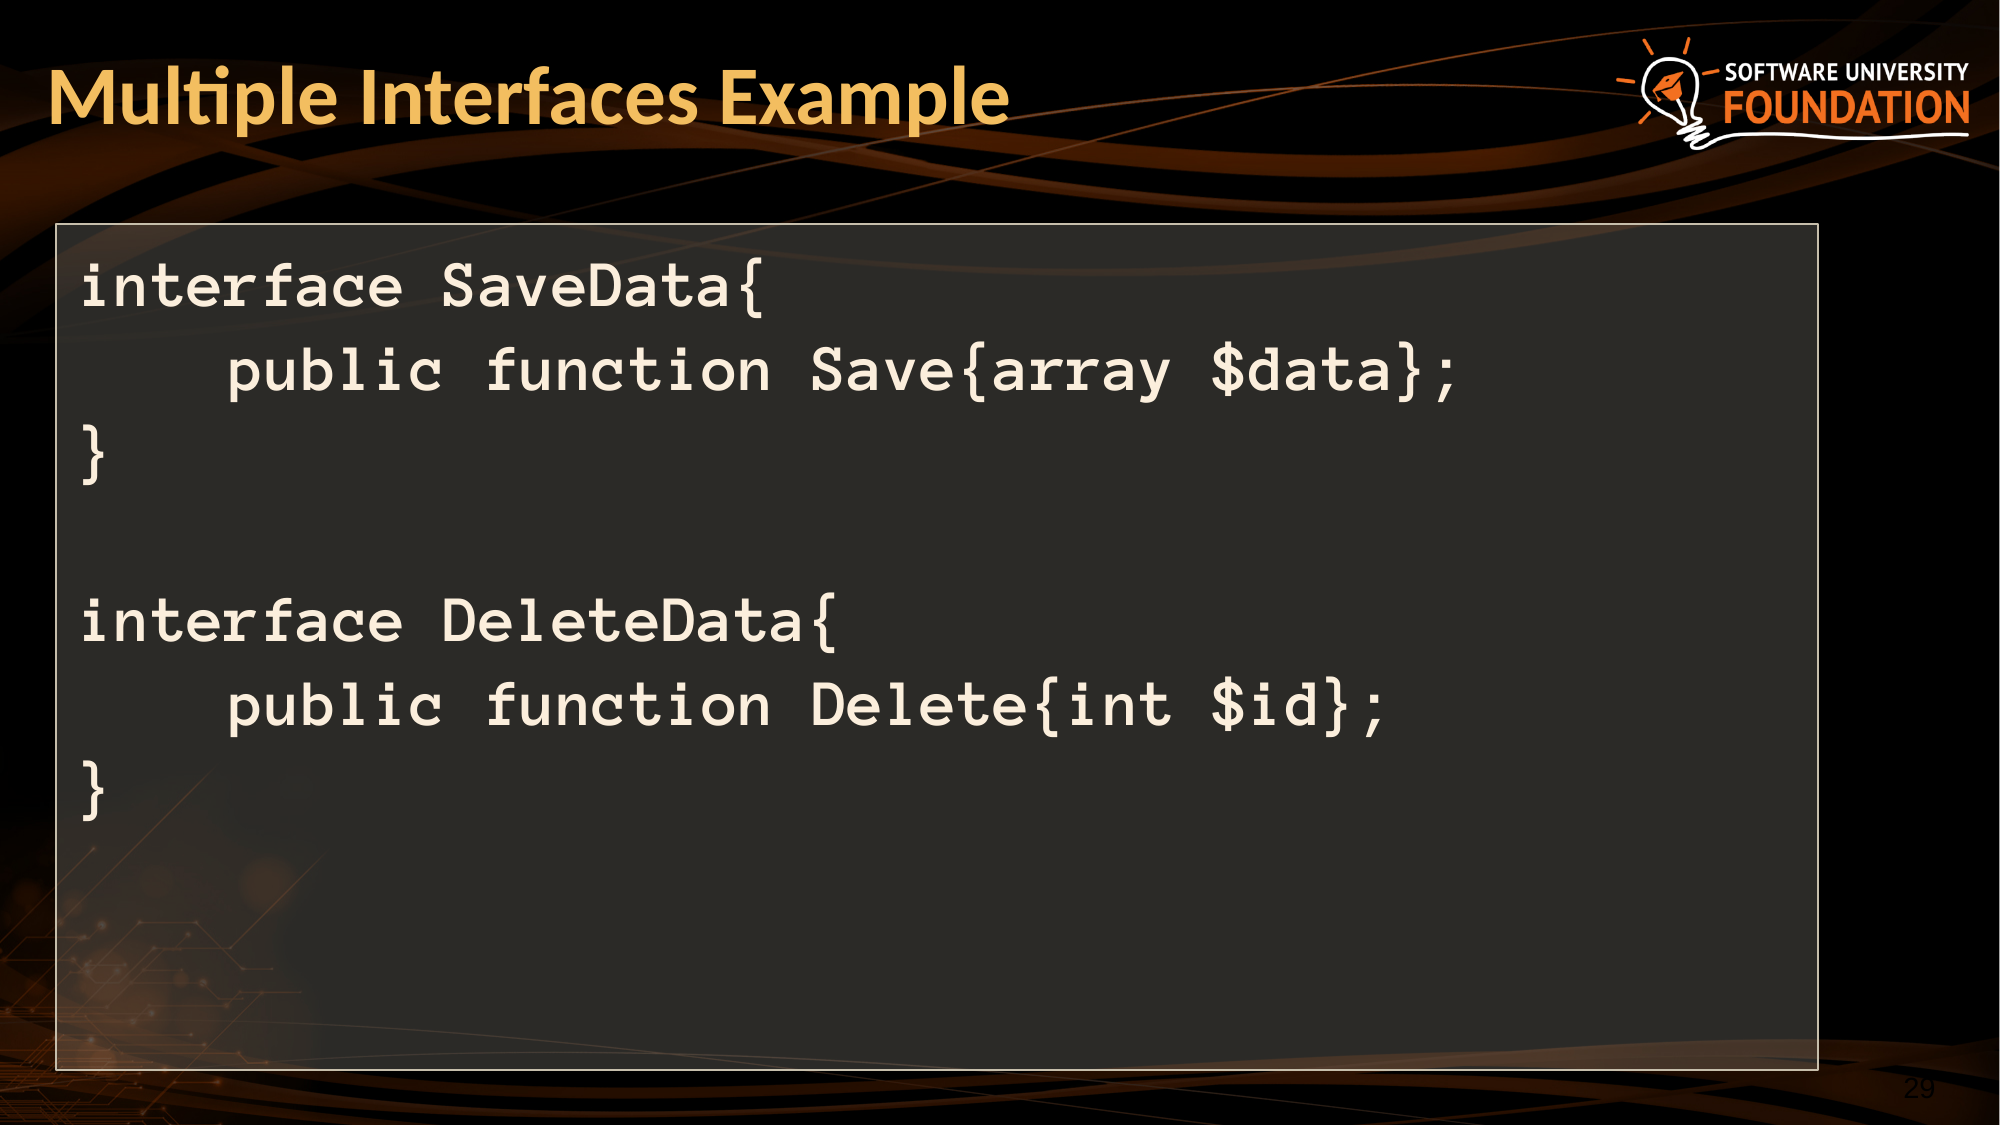

# Multiple Interfaces Example
interface SaveData{
	public function Save{array $data};
}

interface DeleteData{
	public function Delete{int $id};
}

29